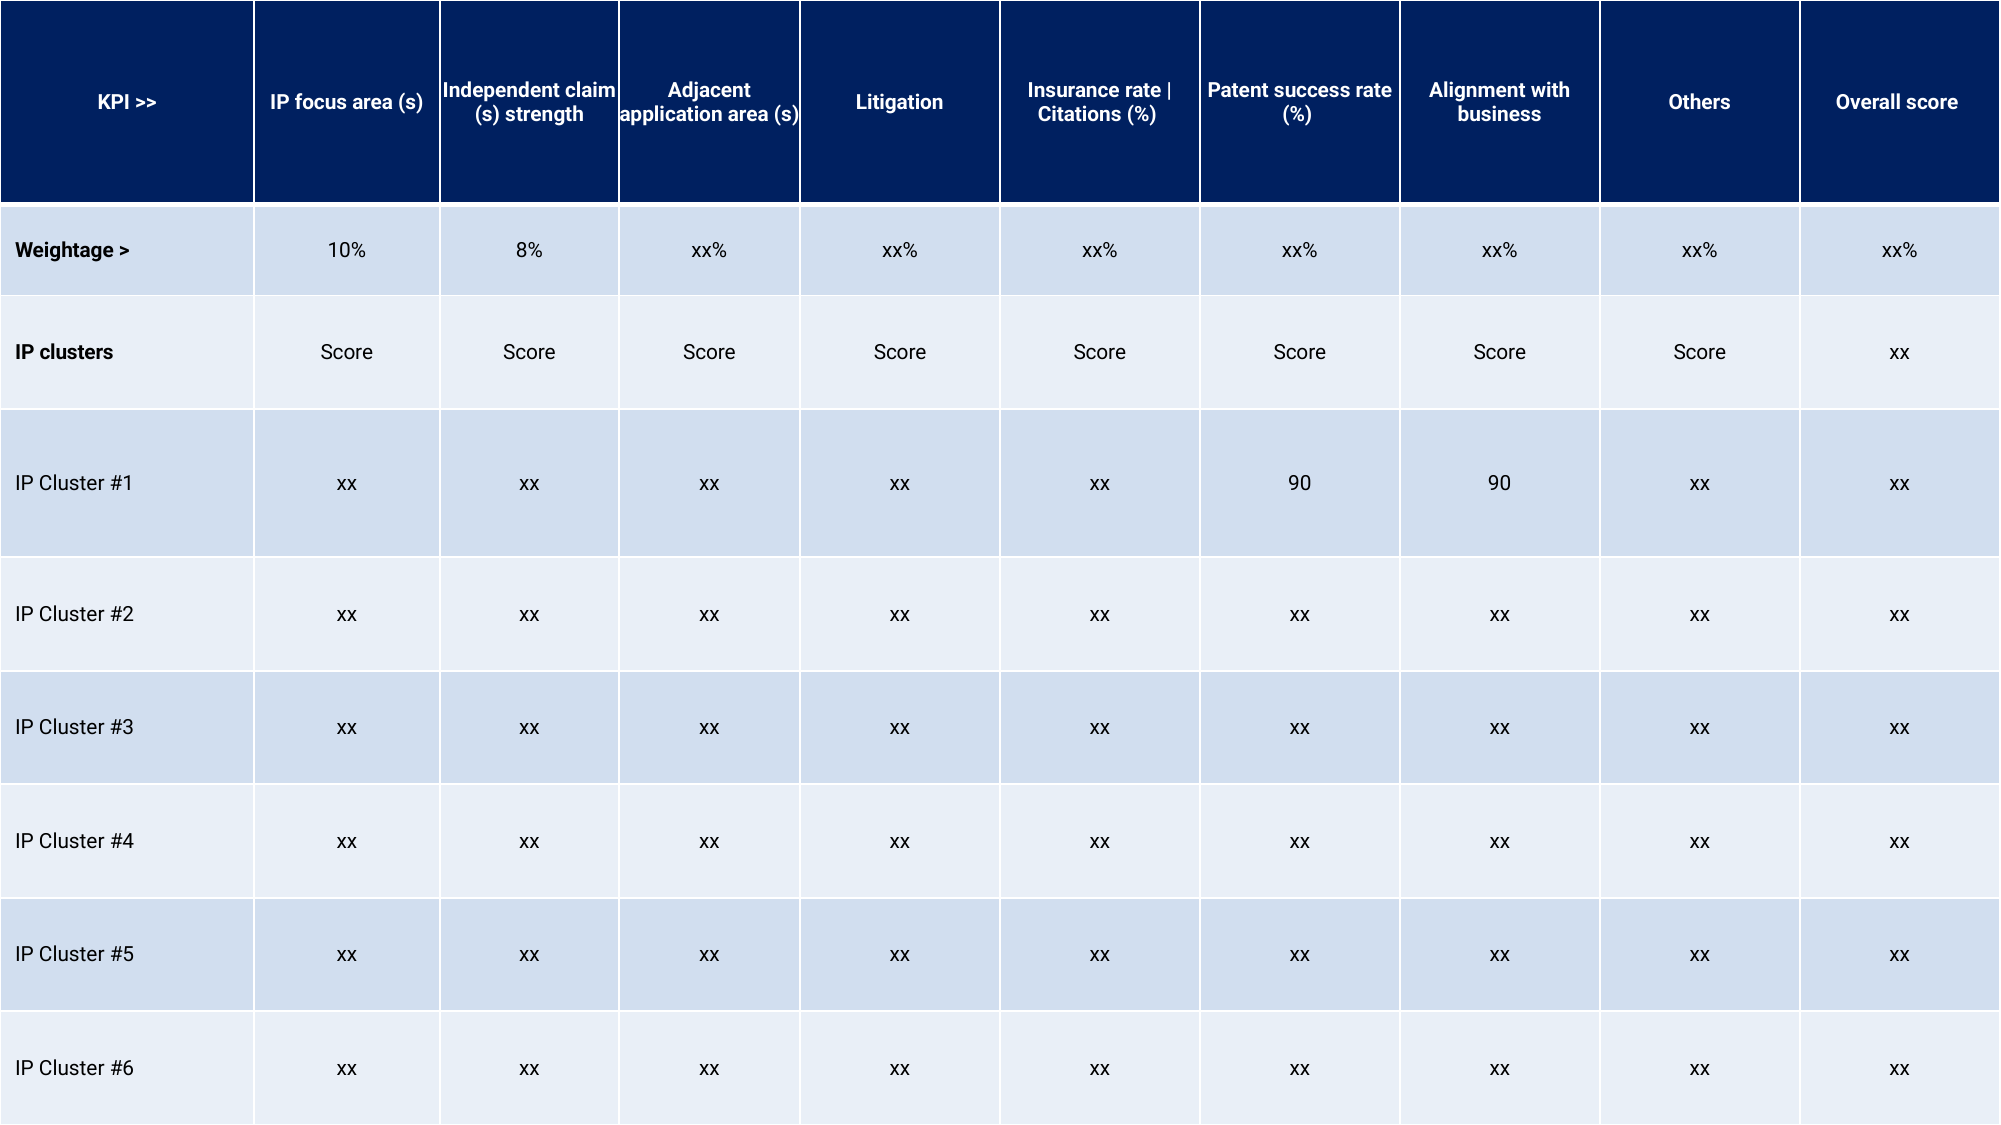

| KPI >> | IP focus area (s) | Independent claim (s) strength | Adjacent application area (s) | Litigation | Insurance rate | Citations (%) | Patent success rate (%) | Alignment with business | Others | Overall score |
| --- | --- | --- | --- | --- | --- | --- | --- | --- | --- |
| Weightage > | 10% | 8% | xx% | xx% | xx% | xx% | xx% | xx% | xx% |
| IP clusters | Score | Score | Score | Score | Score | Score | Score | Score | xx |
| IP Cluster #1 | xx | xx | xx | xx | xx | 90 | 90 | xx | xx |
| IP Cluster #2 | xx | xx | xx | xx | xx | xx | xx | xx | xx |
| IP Cluster #3 | xx | xx | xx | xx | xx | xx | xx | xx | xx |
| IP Cluster #4 | xx | xx | xx | xx | xx | xx | xx | xx | xx |
| IP Cluster #5 | xx | xx | xx | xx | xx | xx | xx | xx | xx |
| IP Cluster #6 | xx | xx | xx | xx | xx | xx | xx | xx | xx |
Patent Audit & Advisory Services